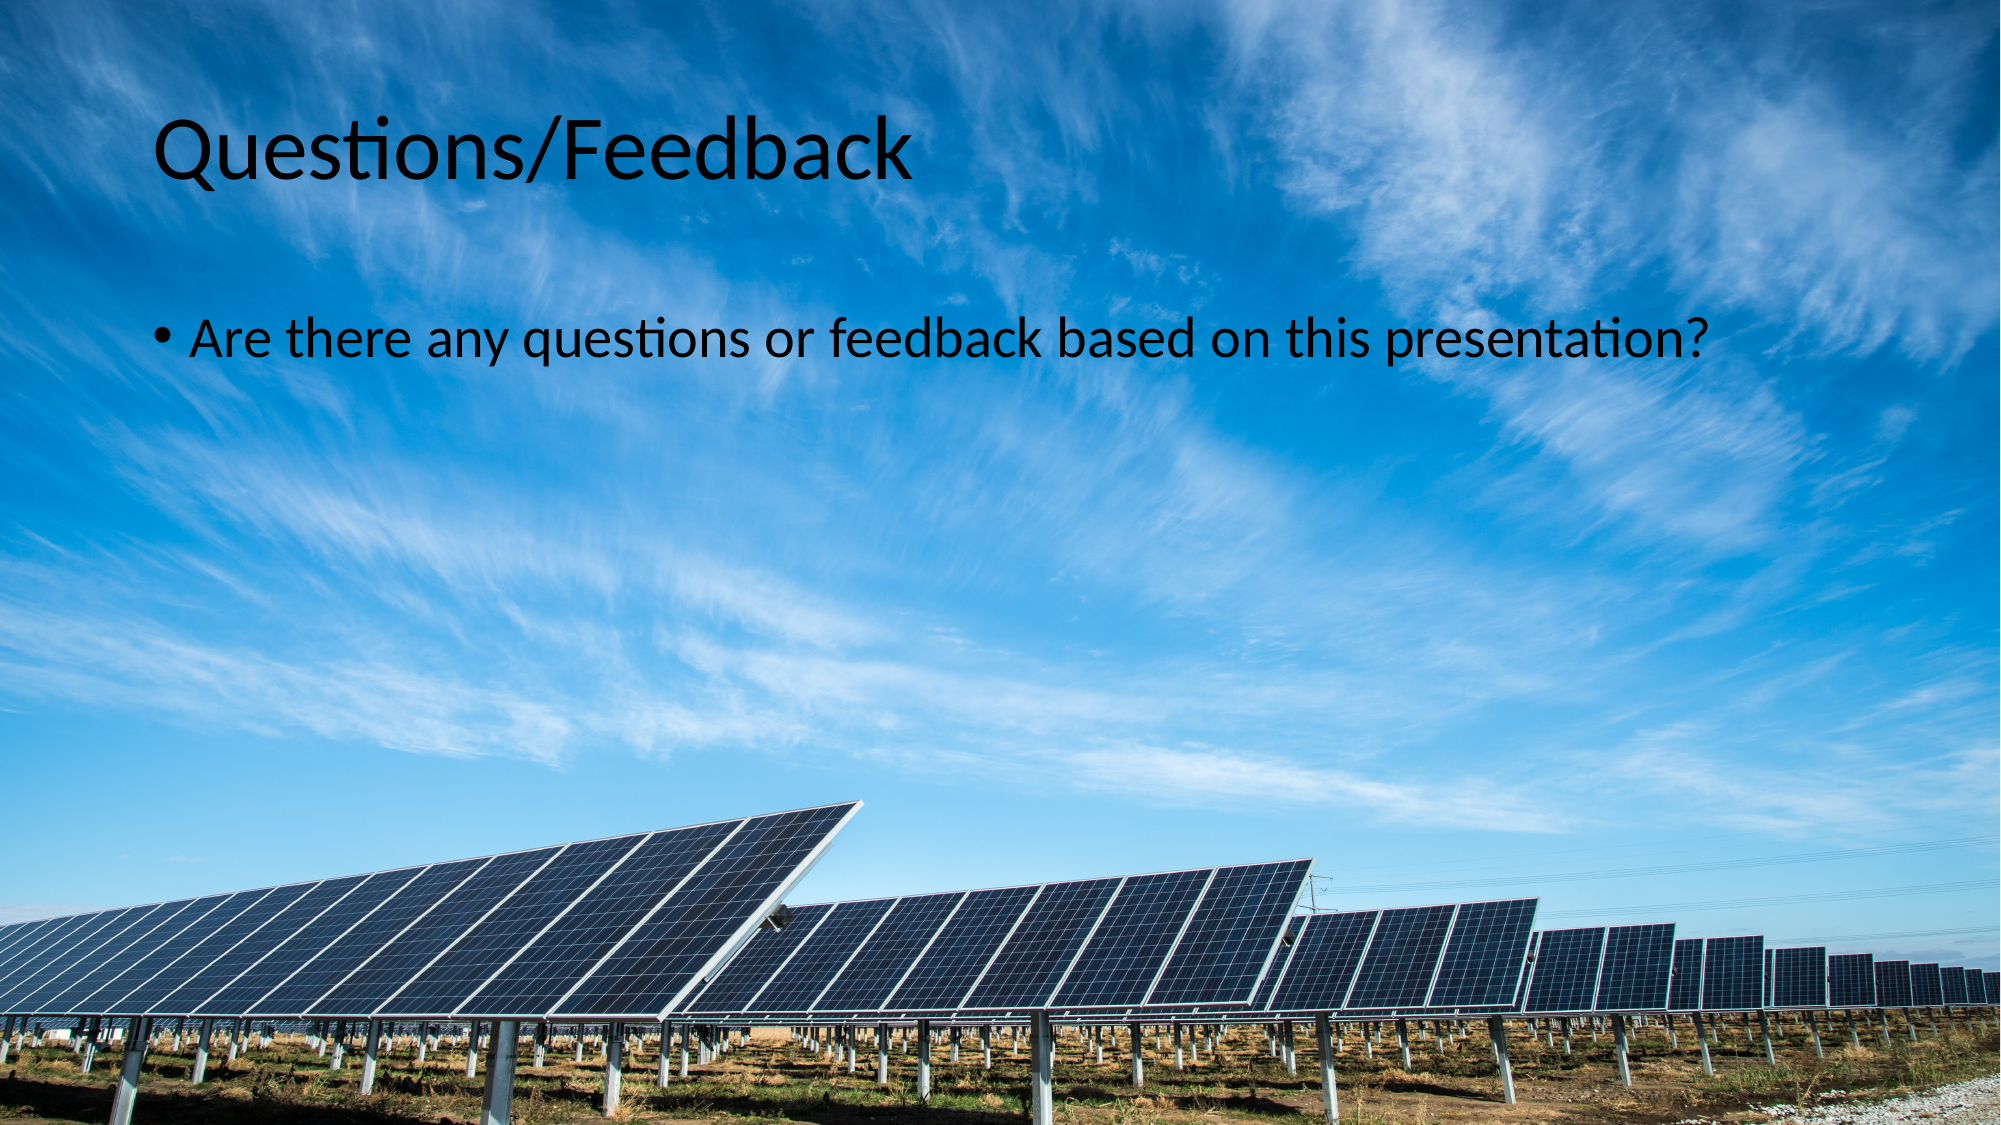

# Questions/Feedback
Are there any questions or feedback based on this presentation?